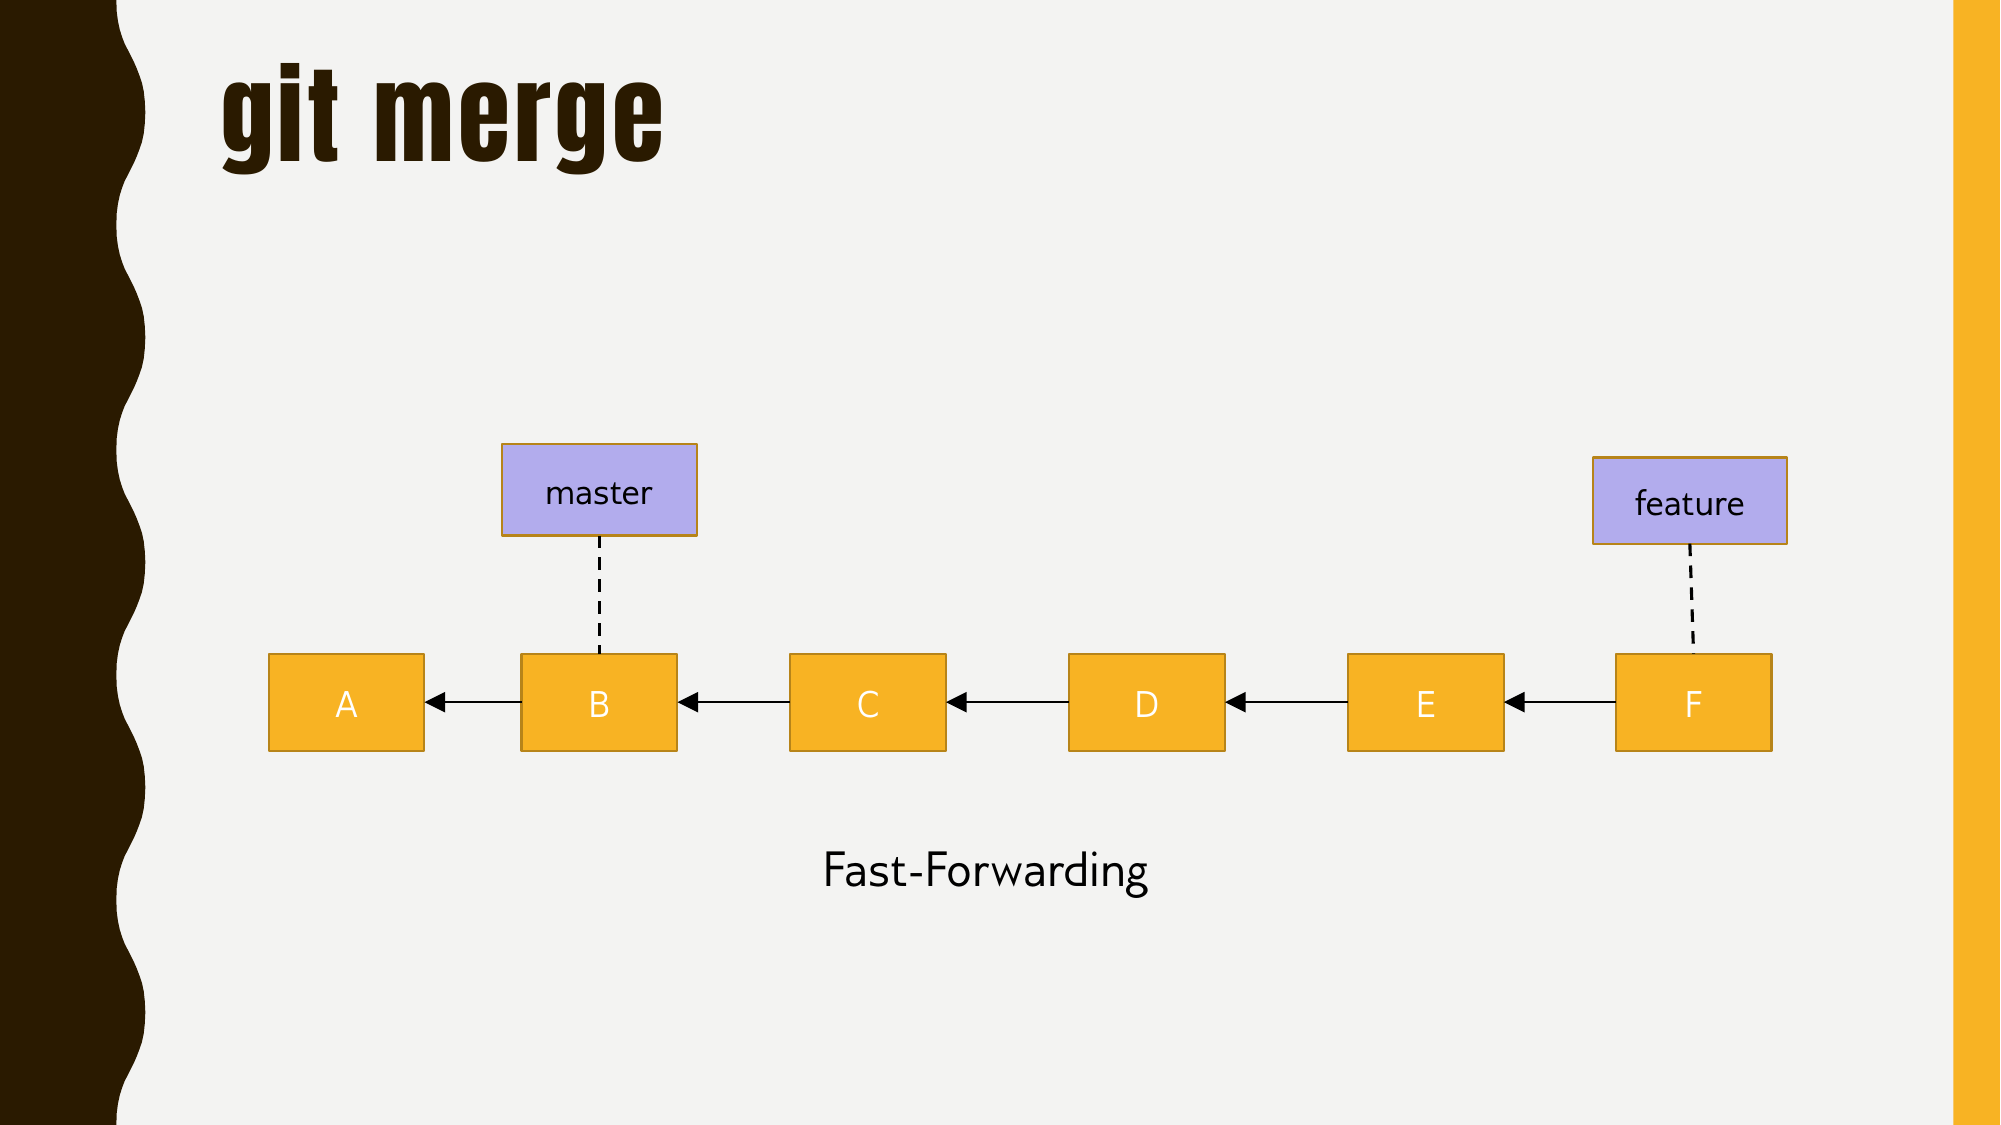

# git merge
master
feature
A
B
C
D
E
F
Fast-Forwarding